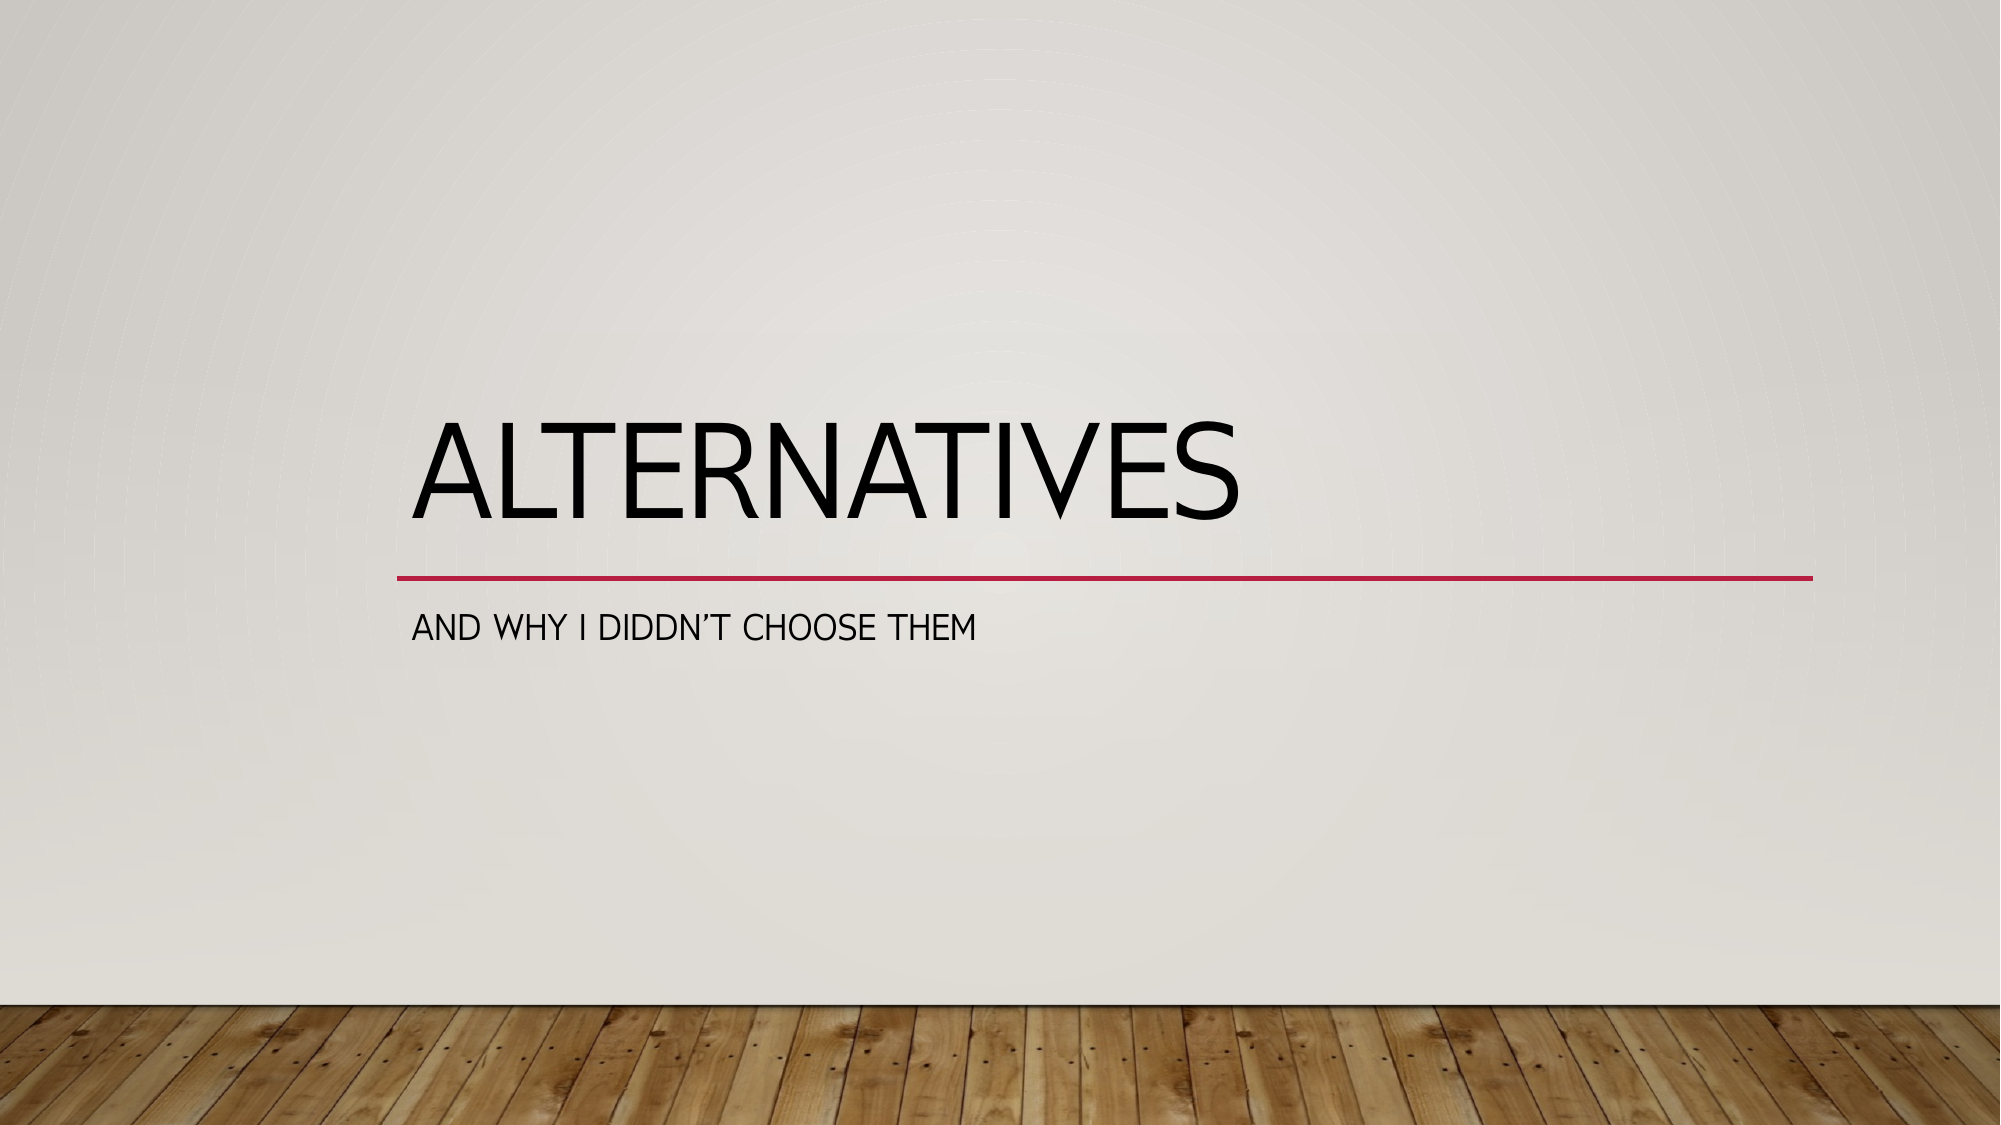

# Alternatives
And why I diddn’t choose them